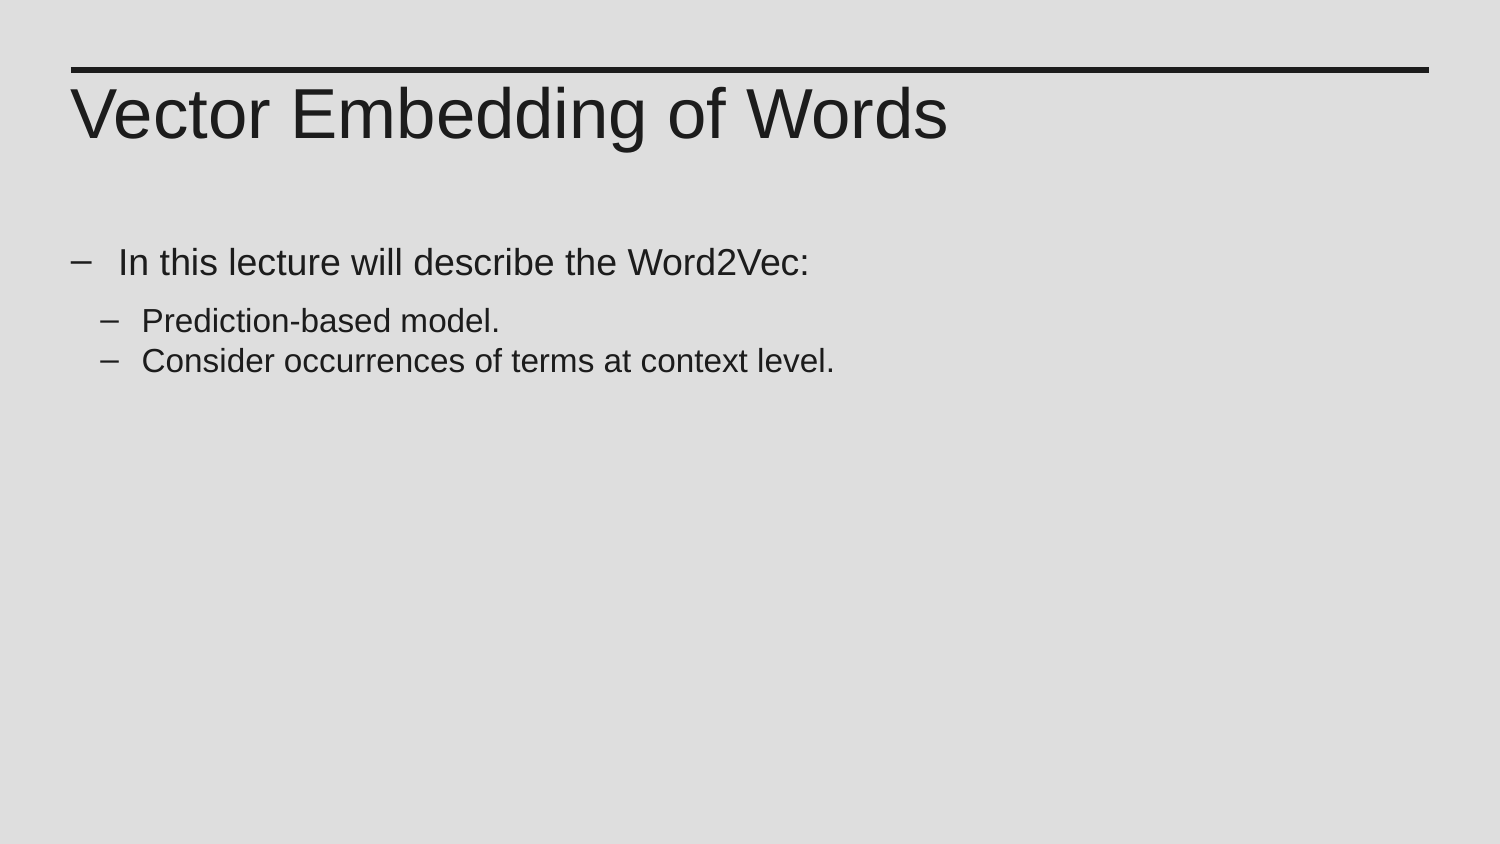

Vector Embedding of Words
In this lecture will describe the Word2Vec:
Prediction-based model.
Consider occurrences of terms at context level.